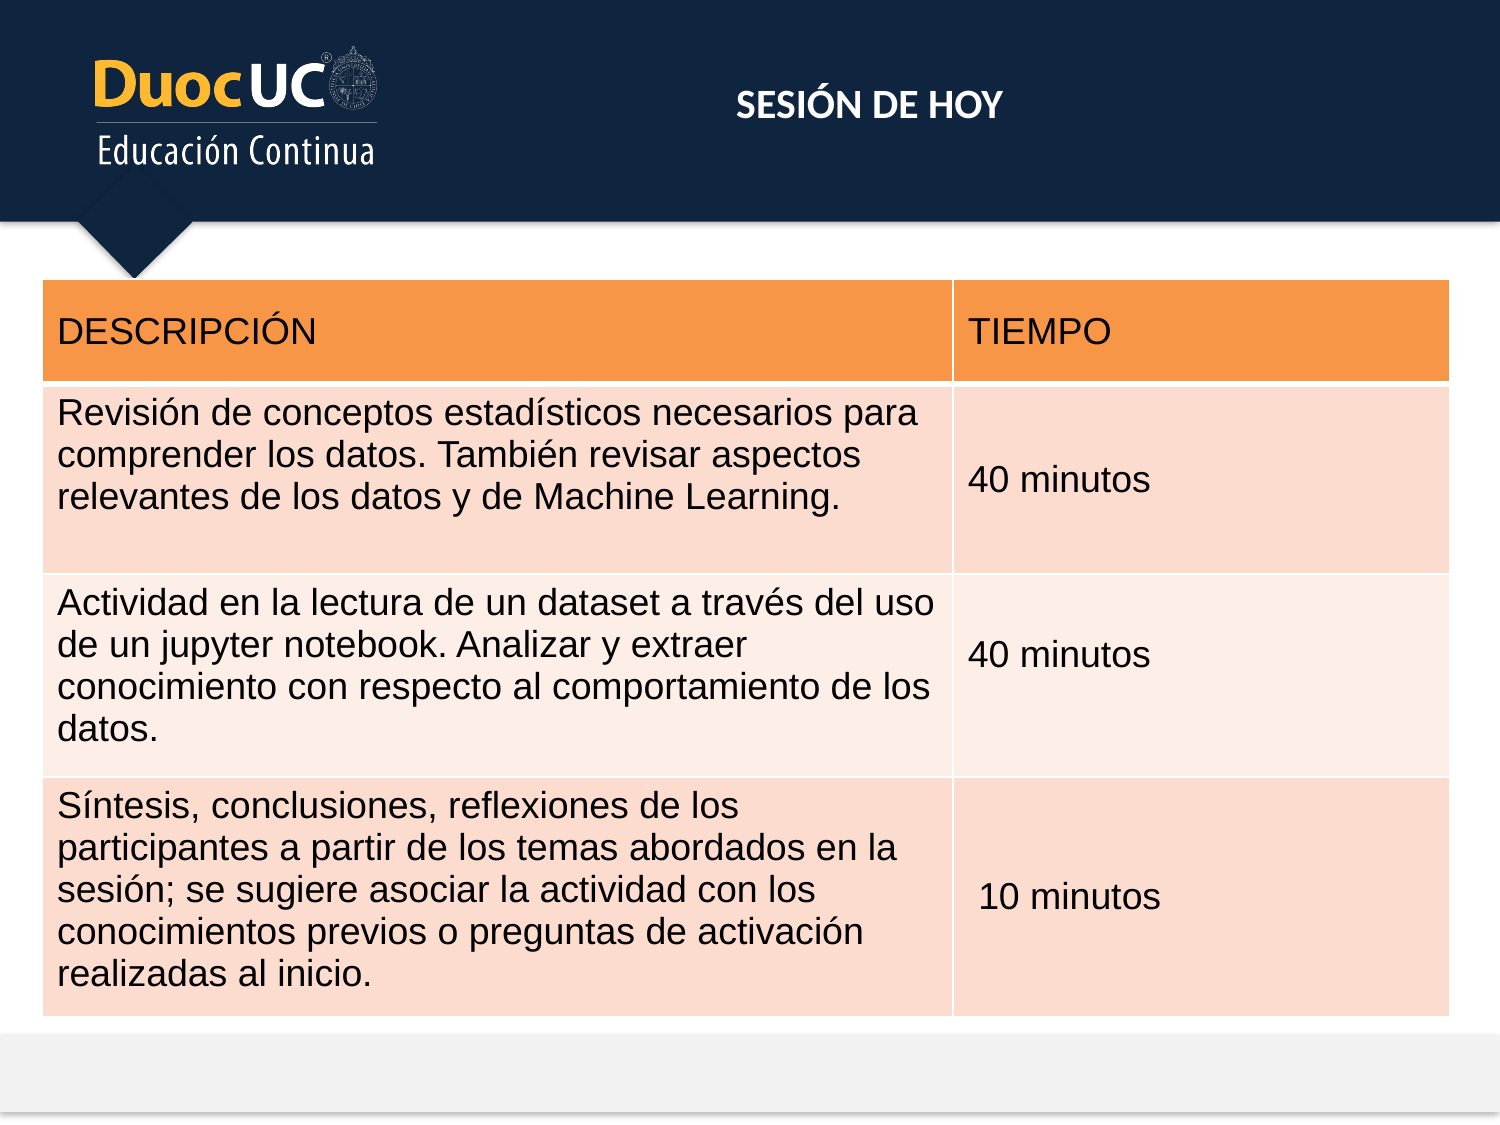

SESIÓN DE HOY
| DESCRIPCIÓN | TIEMPO |
| --- | --- |
| Revisión de conceptos estadísticos necesarios para comprender los datos. También revisar aspectos relevantes de los datos y de Machine Learning. | 40 minutos |
| Actividad en la lectura de un dataset a través del uso de un jupyter notebook. Analizar y extraer conocimiento con respecto al comportamiento de los datos. | 40 minutos |
| Síntesis, conclusiones, reflexiones de los participantes a partir de los temas abordados en la sesión; se sugiere asociar la actividad con los conocimientos previos o preguntas de activación realizadas al inicio. | 10 minutos |